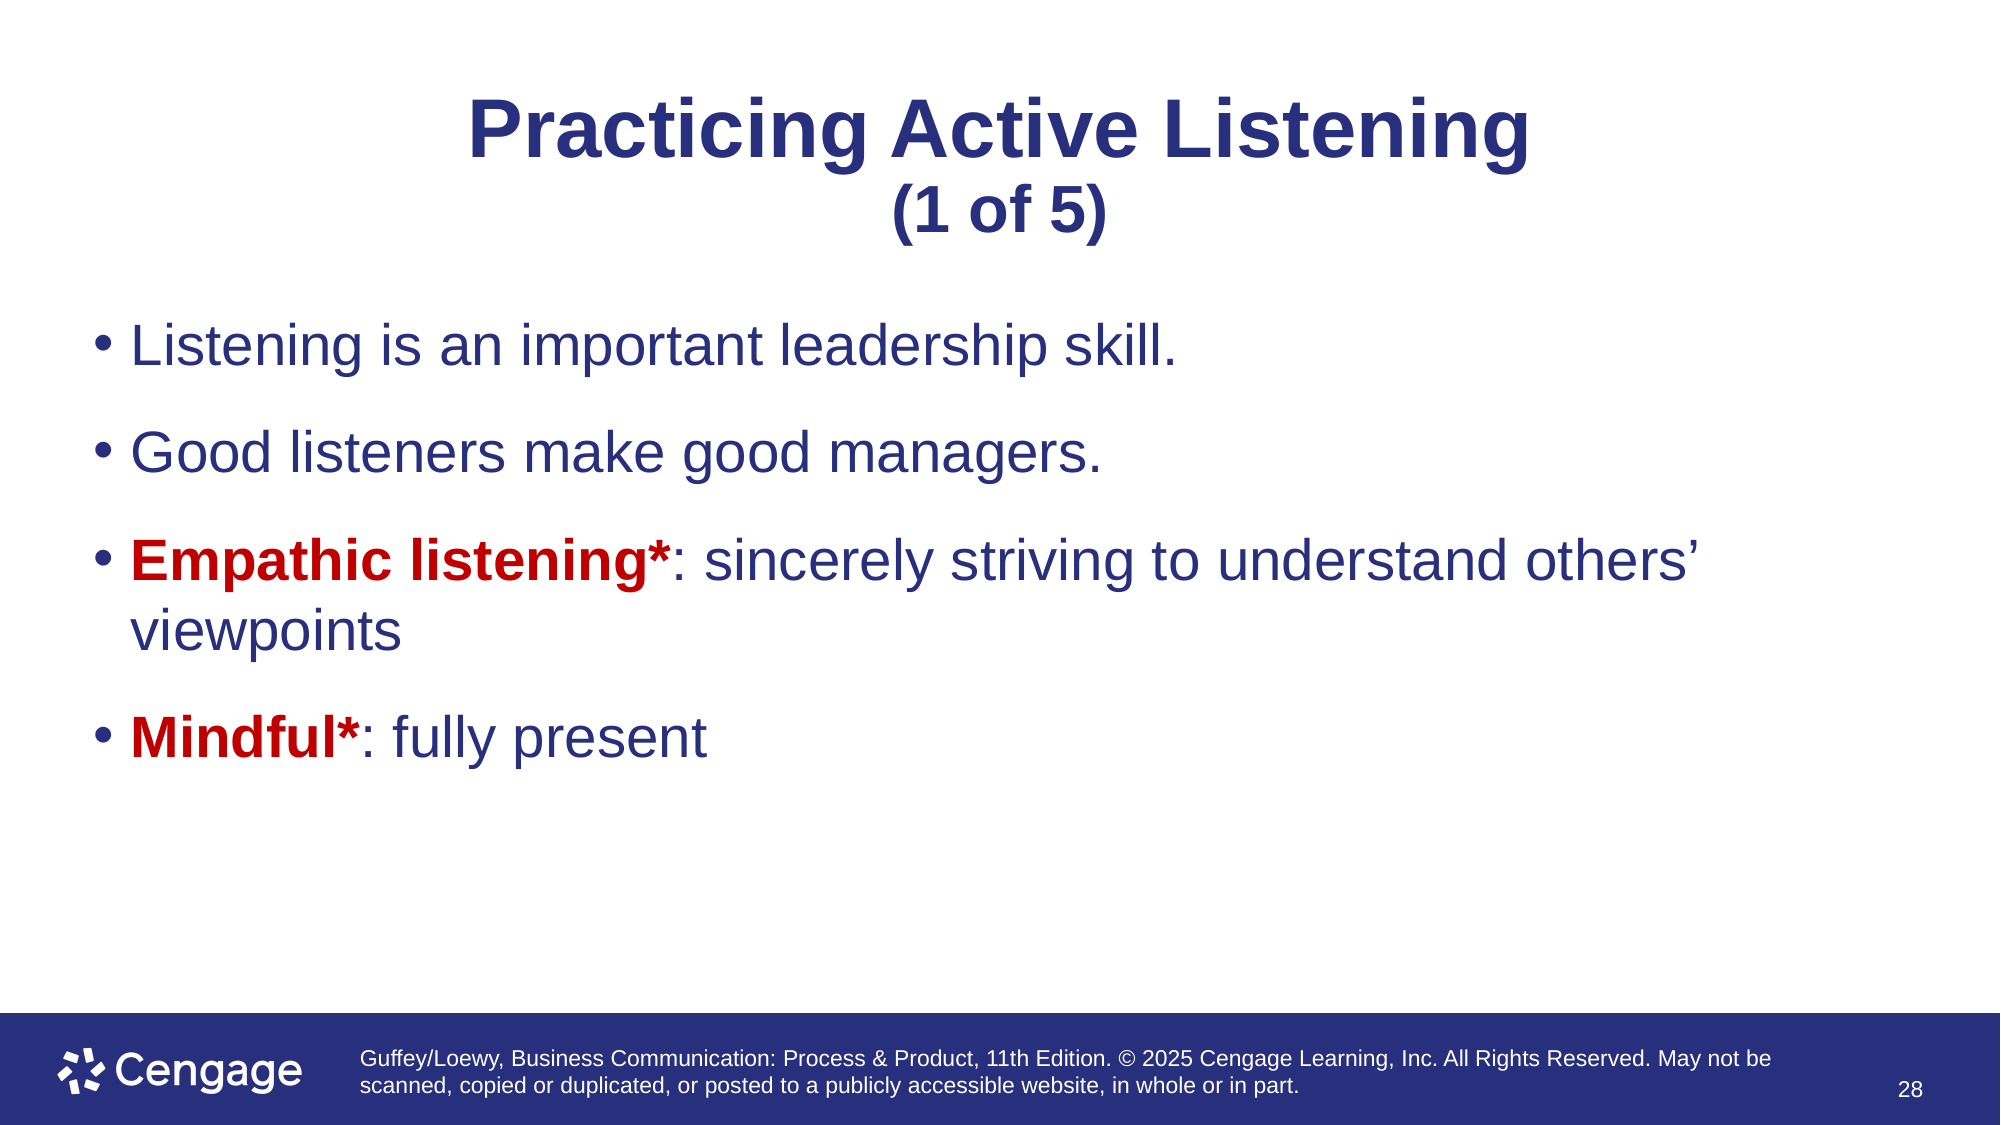

# Practicing Active Listening (1 of 5)
Listening is an important leadership skill.
Good listeners make good managers.
Empathic listening*: sincerely striving to understand others’ viewpoints
Mindful*: fully present